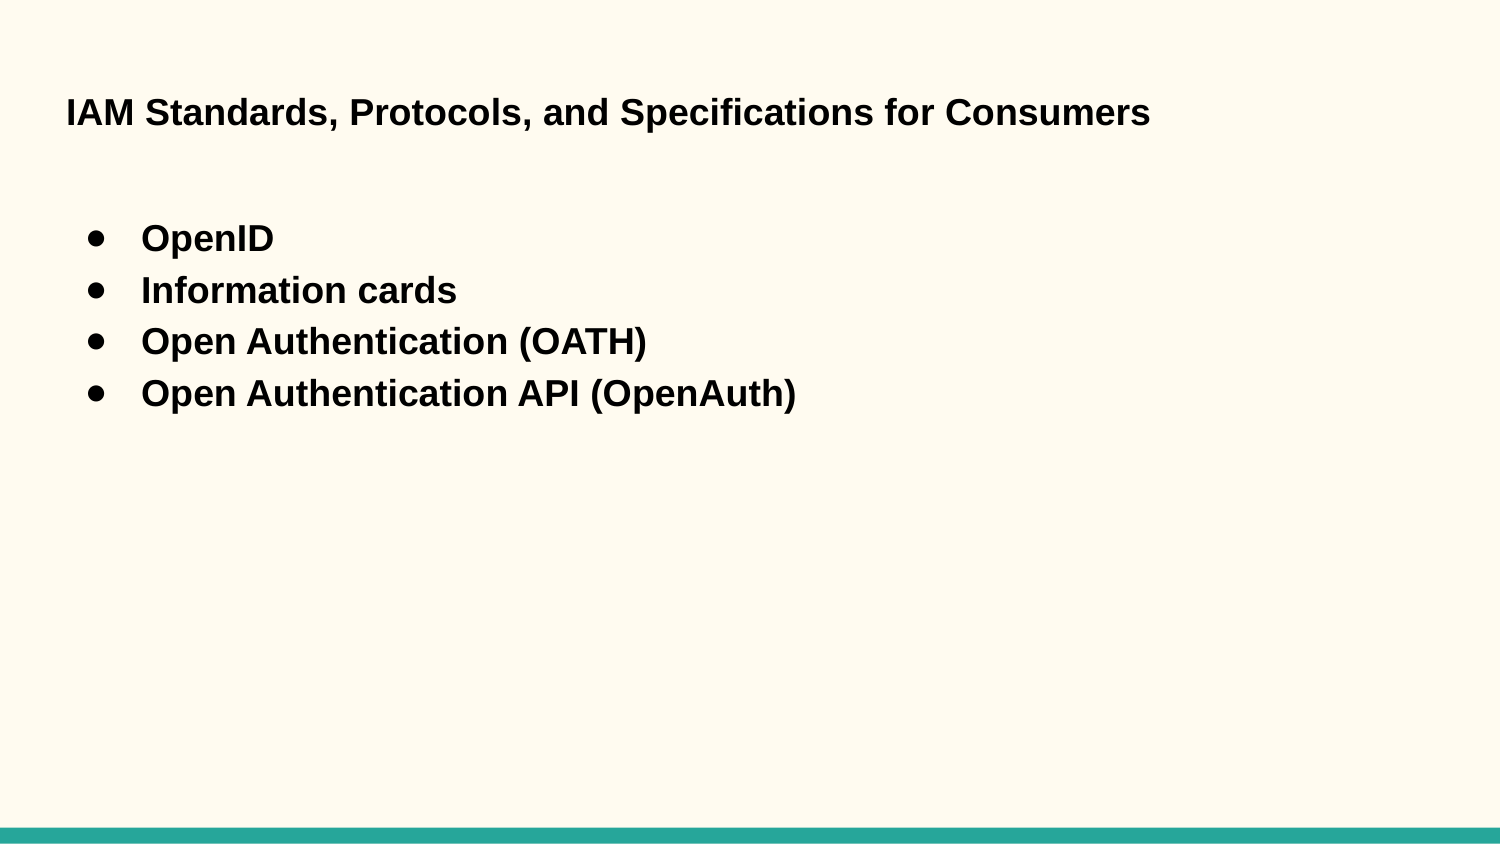

# IAM Standards, Protocols, and Specifications for Consumers
OpenID
Information cards
Open Authentication (OATH)
Open Authentication API (OpenAuth)